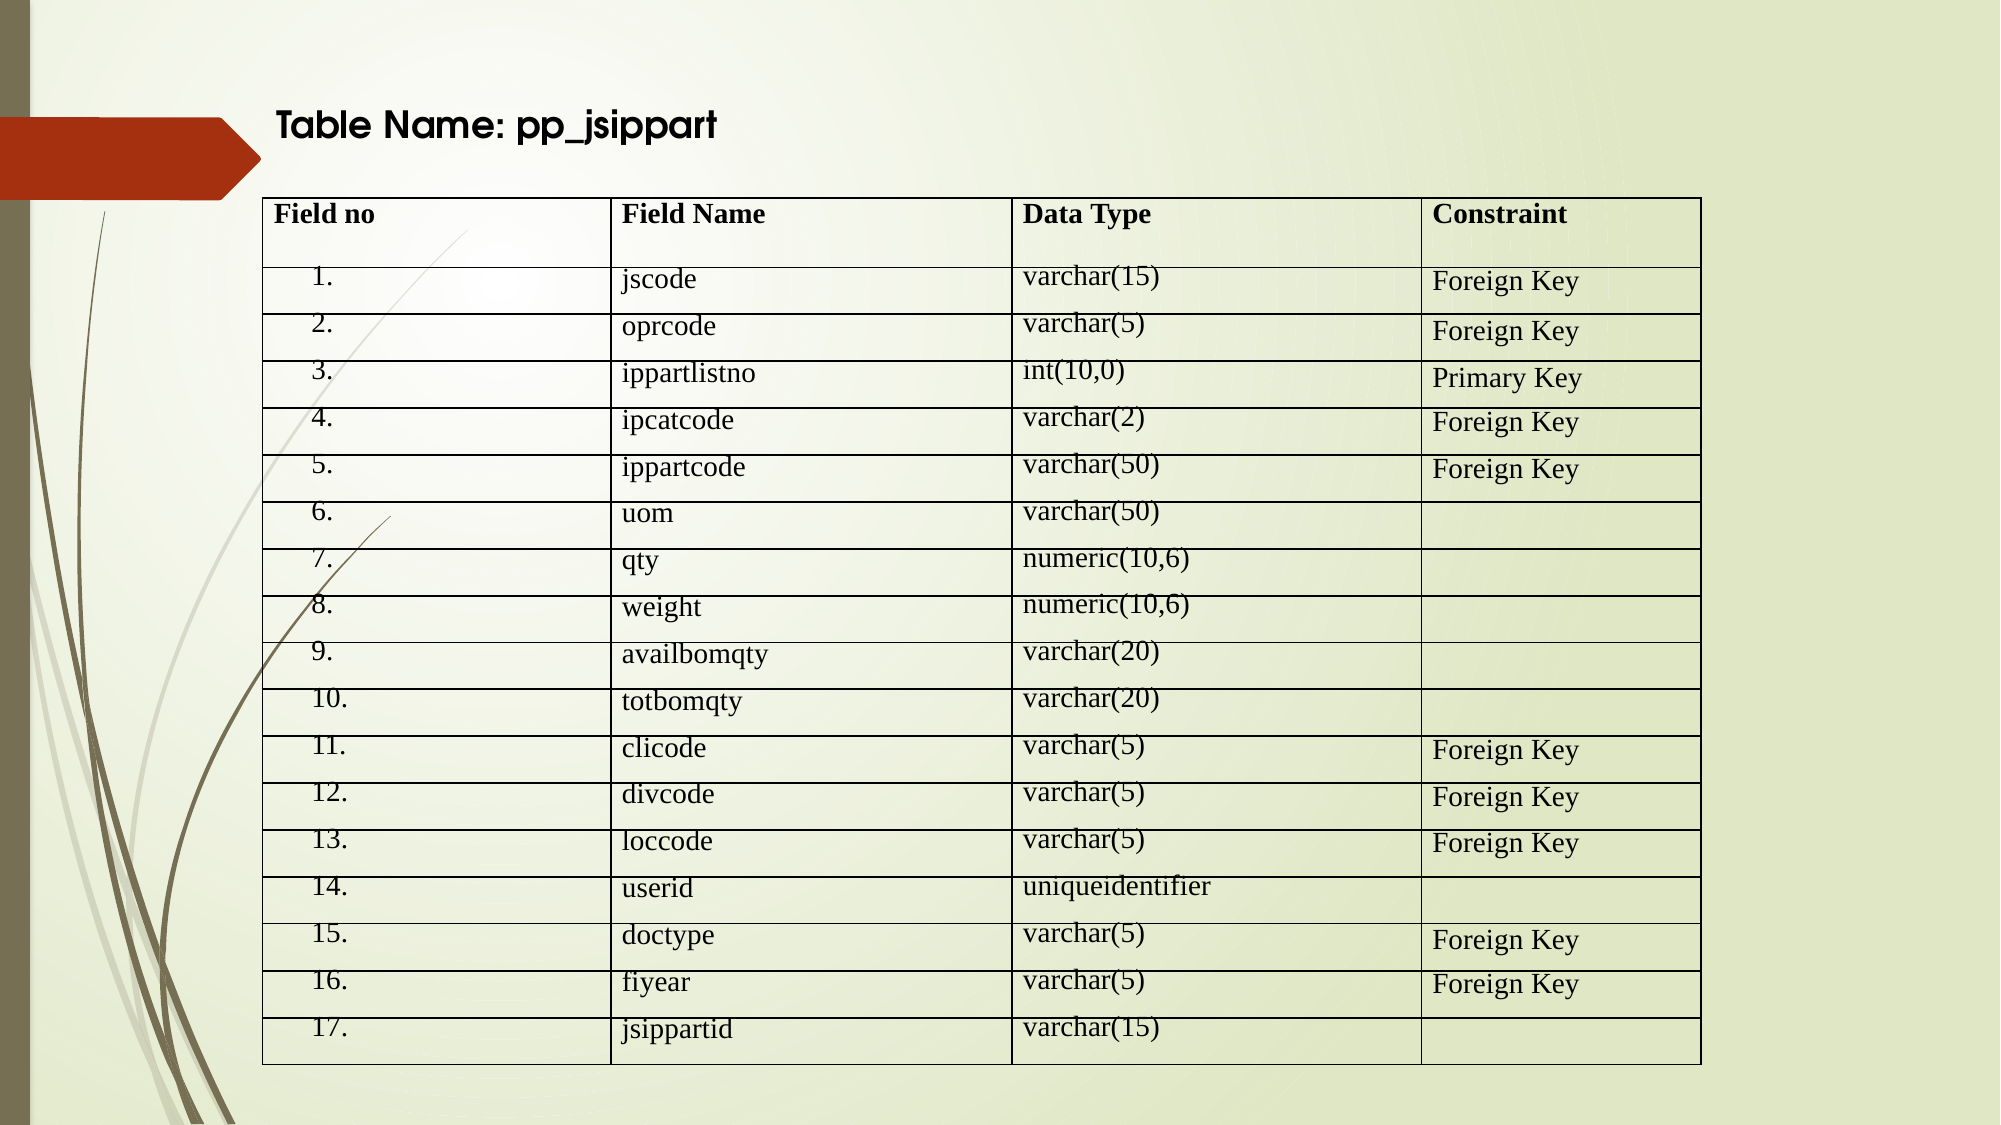

Table Name: pp_jsippart

| Field no | Field Name | Data Type | Constraint |
| --- | --- | --- | --- |
| 1. | jscode | varchar(15) | Foreign Key |
| 2. | oprcode | varchar(5) | Foreign Key |
| 3. | ippartlistno | int(10,0) | Primary Key |
| 4. | ipcatcode | varchar(2) | Foreign Key |
| 5. | ippartcode | varchar(50) | Foreign Key |
| 6. | uom | varchar(50) |  |
| 7. | qty | numeric(10,6) |  |
| 8. | weight | numeric(10,6) |  |
| 9. | availbomqty | varchar(20) |  |
| 10. | totbomqty | varchar(20) |  |
| 11. | clicode | varchar(5) | Foreign Key |
| 12. | divcode | varchar(5) | Foreign Key |
| 13. | loccode | varchar(5) | Foreign Key |
| 14. | userid | uniqueidentifier |  |
| 15. | doctype | varchar(5) | Foreign Key |
| 16. | fiyear | varchar(5) | Foreign Key |
| 17. | jsippartid | varchar(15) |  |